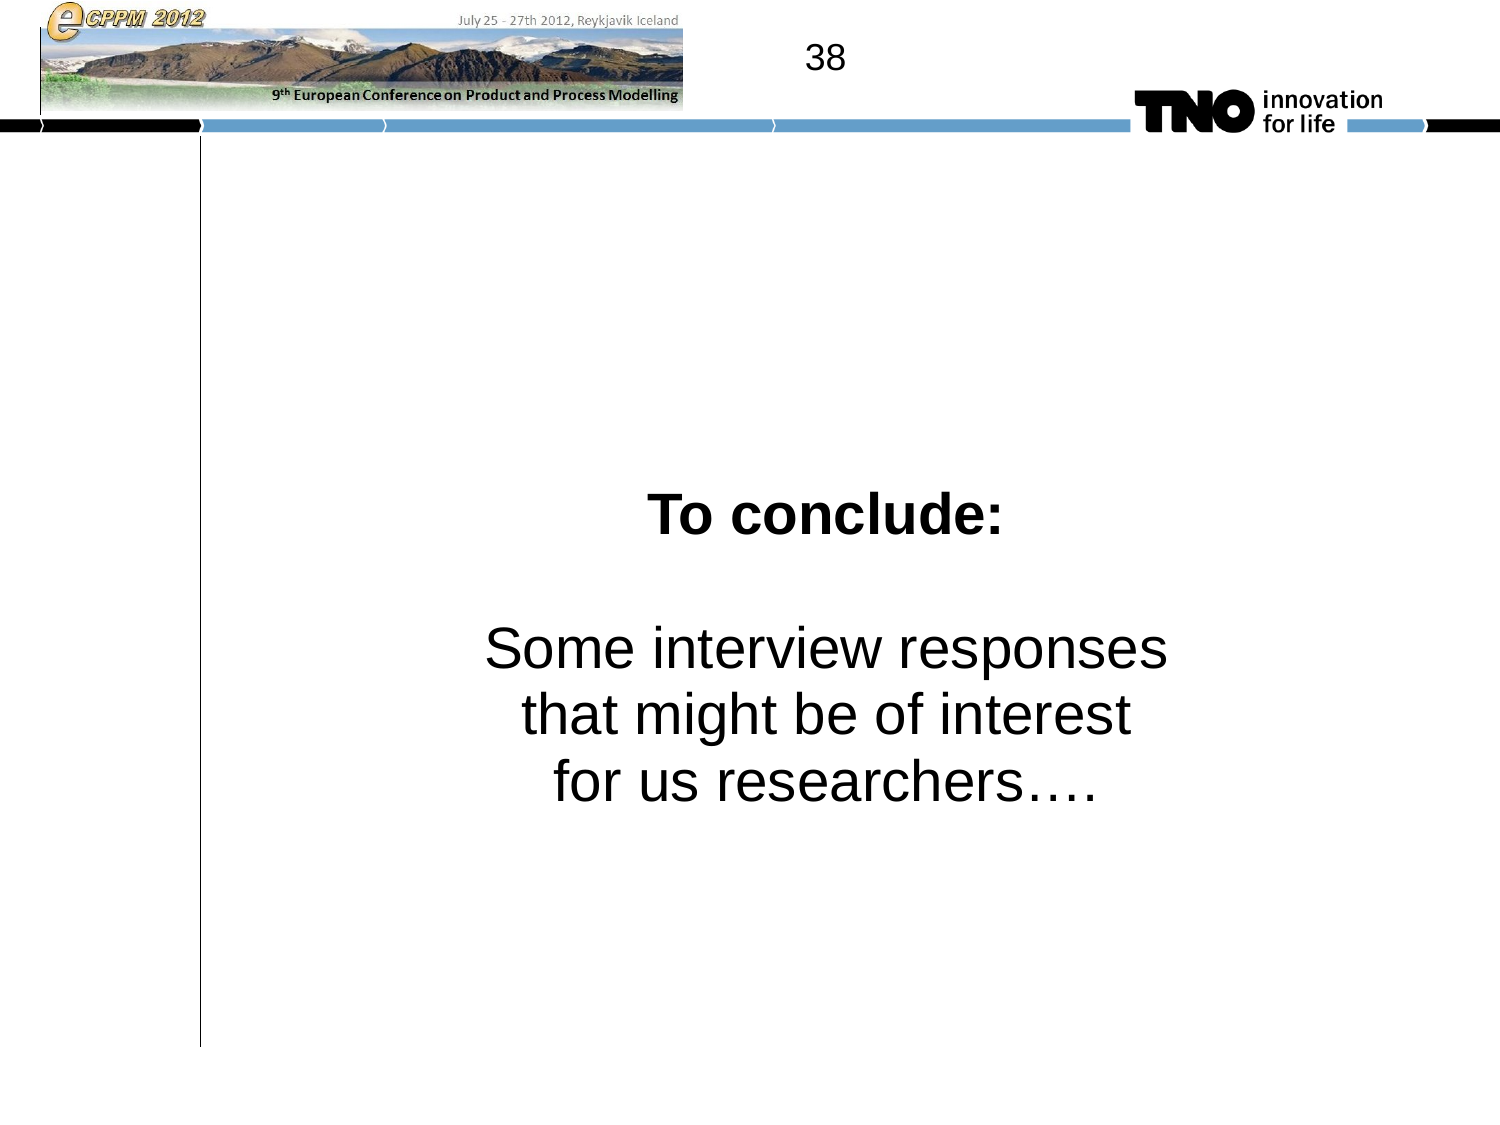

38
# To conclude: Some interview responses that might be of interest for us researchers….